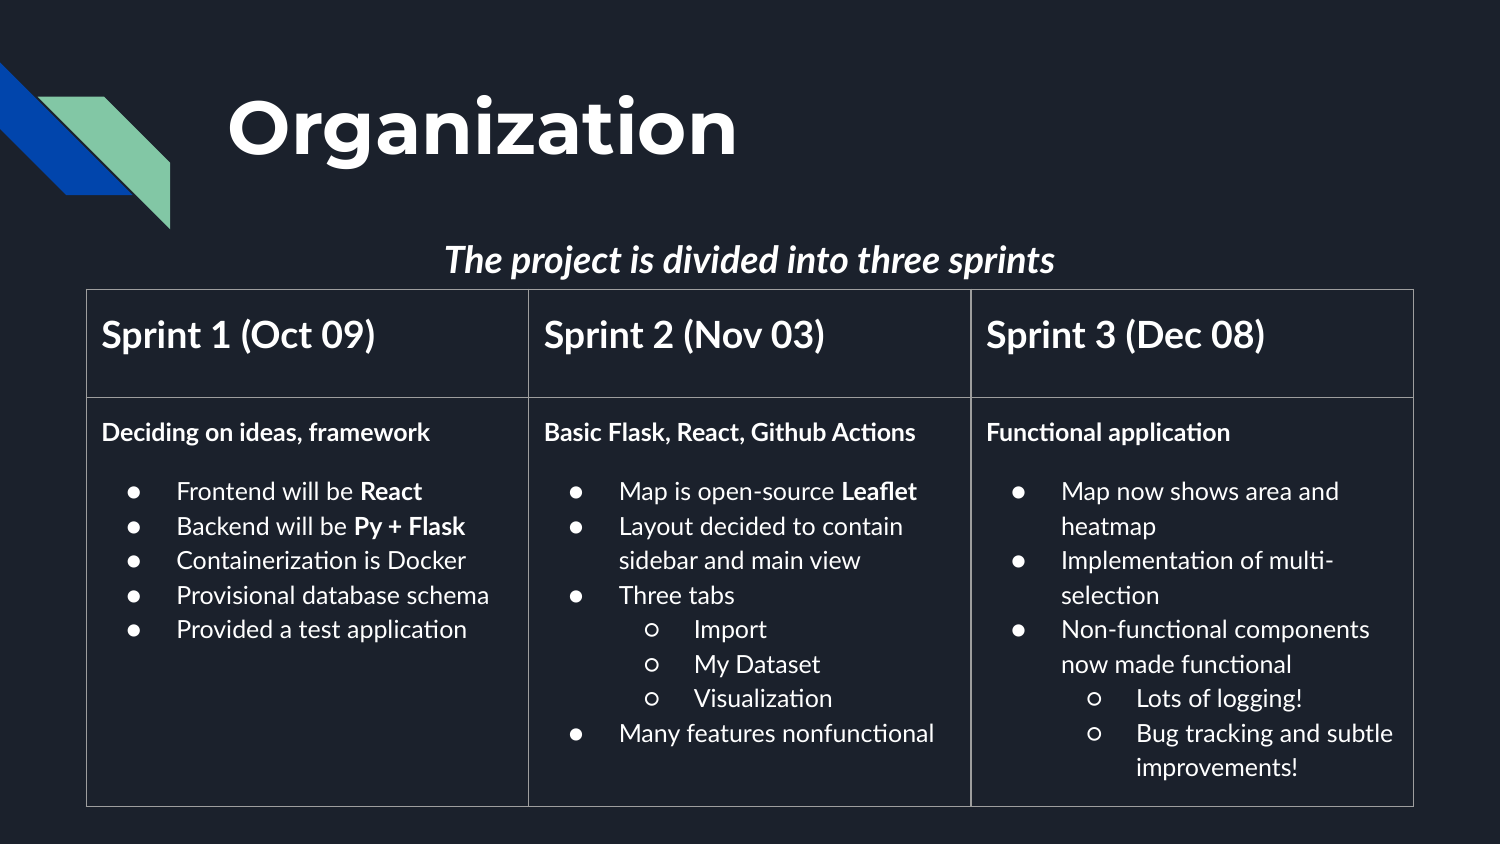

# Organization
The project is divided into three sprints
| Sprint 1 (Oct 09) | Sprint 2 (Nov 03) | Sprint 3 (Dec 08) |
| --- | --- | --- |
| Deciding on ideas, framework Frontend will be React Backend will be Py + Flask Containerization is Docker Provisional database schema Provided a test application | Basic Flask, React, Github Actions Map is open-source Leaflet Layout decided to contain sidebar and main view Three tabs Import My Dataset Visualization Many features nonfunctional | Functional application Map now shows area and heatmap Implementation of multi-selection Non-functional components now made functional Lots of logging! Bug tracking and subtle improvements! |